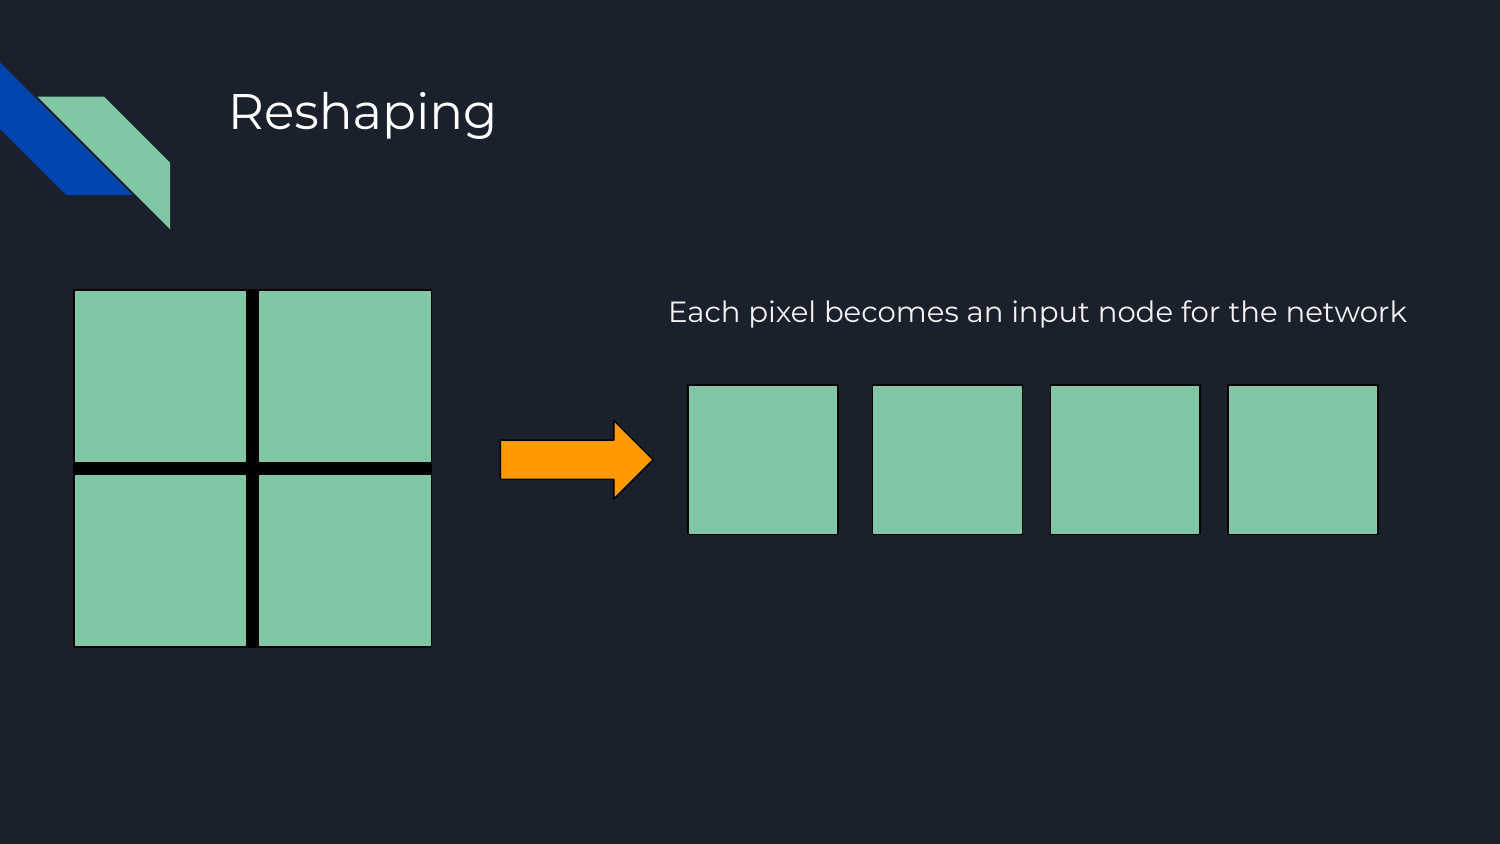

# Reshaping
Each pixel becomes an input node for the network